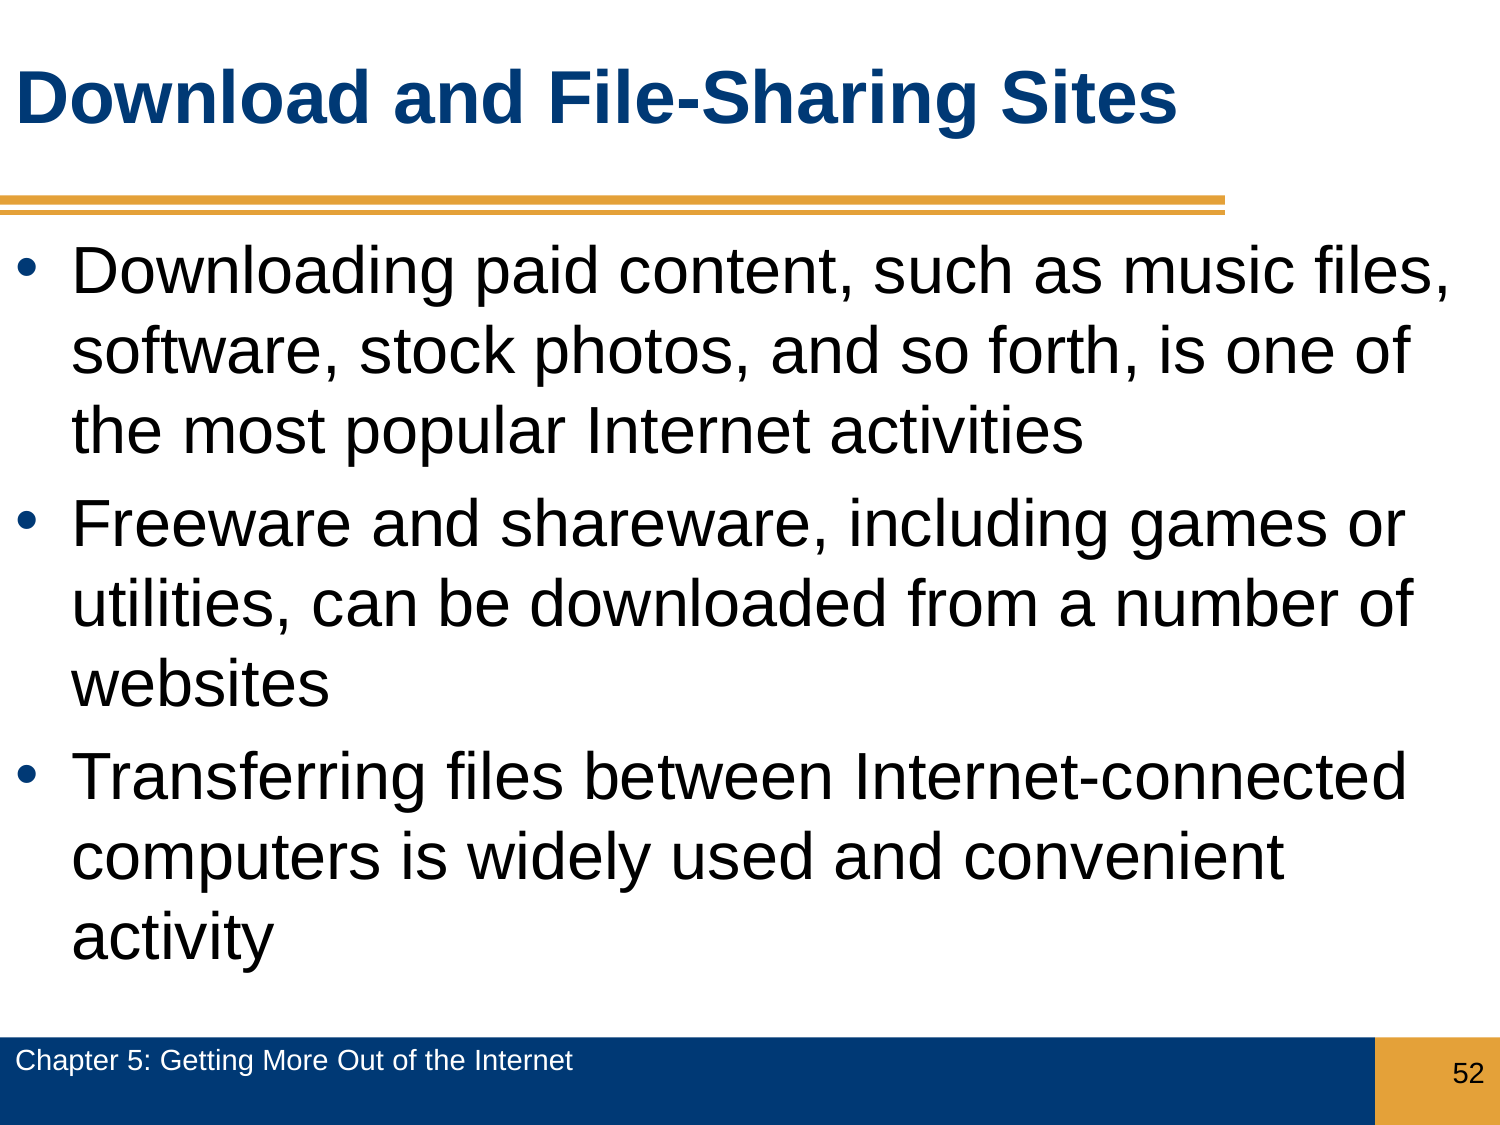

# Download and File-Sharing Sites
Downloading paid content, such as music files, software, stock photos, and so forth, is one of the most popular Internet activities
Freeware and shareware, including games or utilities, can be downloaded from a number of websites
Transferring files between Internet-connected computers is widely used and convenient activity

Chapter 5: Getting More Out of the Internet
52